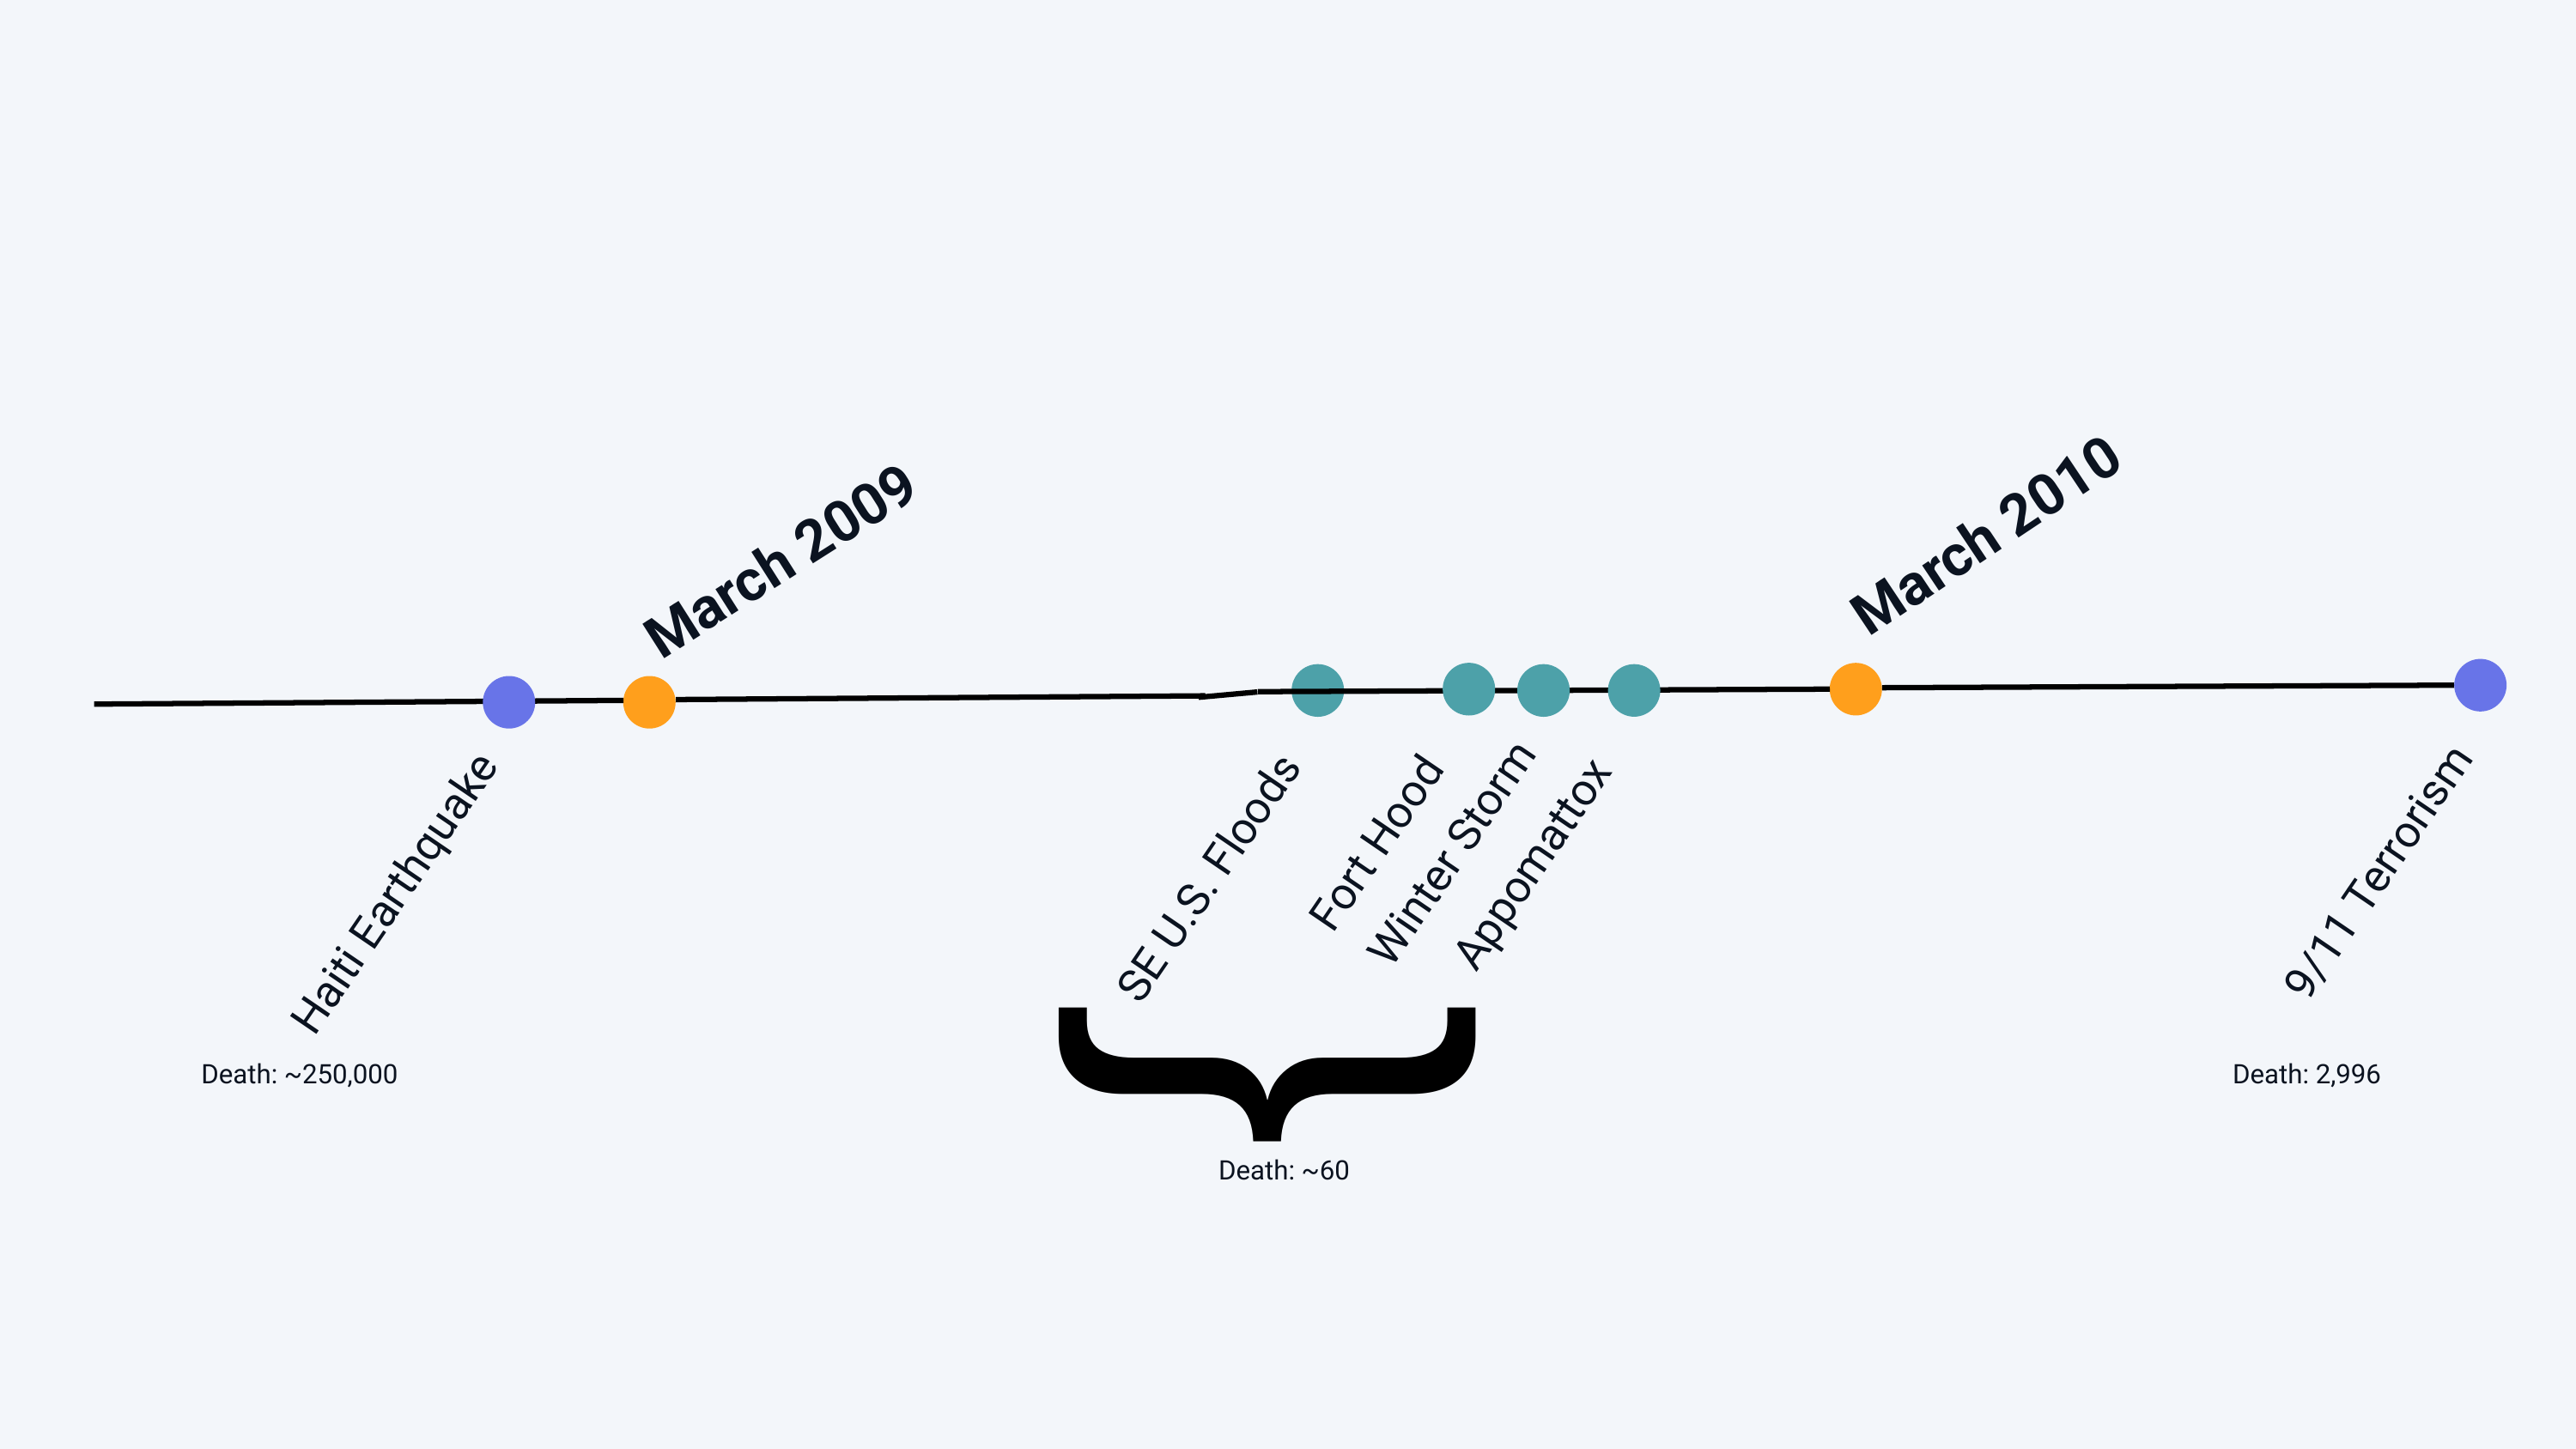

March 2010
March 2009

Appomattox
Fort Hood
9/11 Terrorism
Winter Storm
Haiti Earthquake
SE U.S. Floods
}
Death: ~250,000
Death: 2,996
Death: ~60